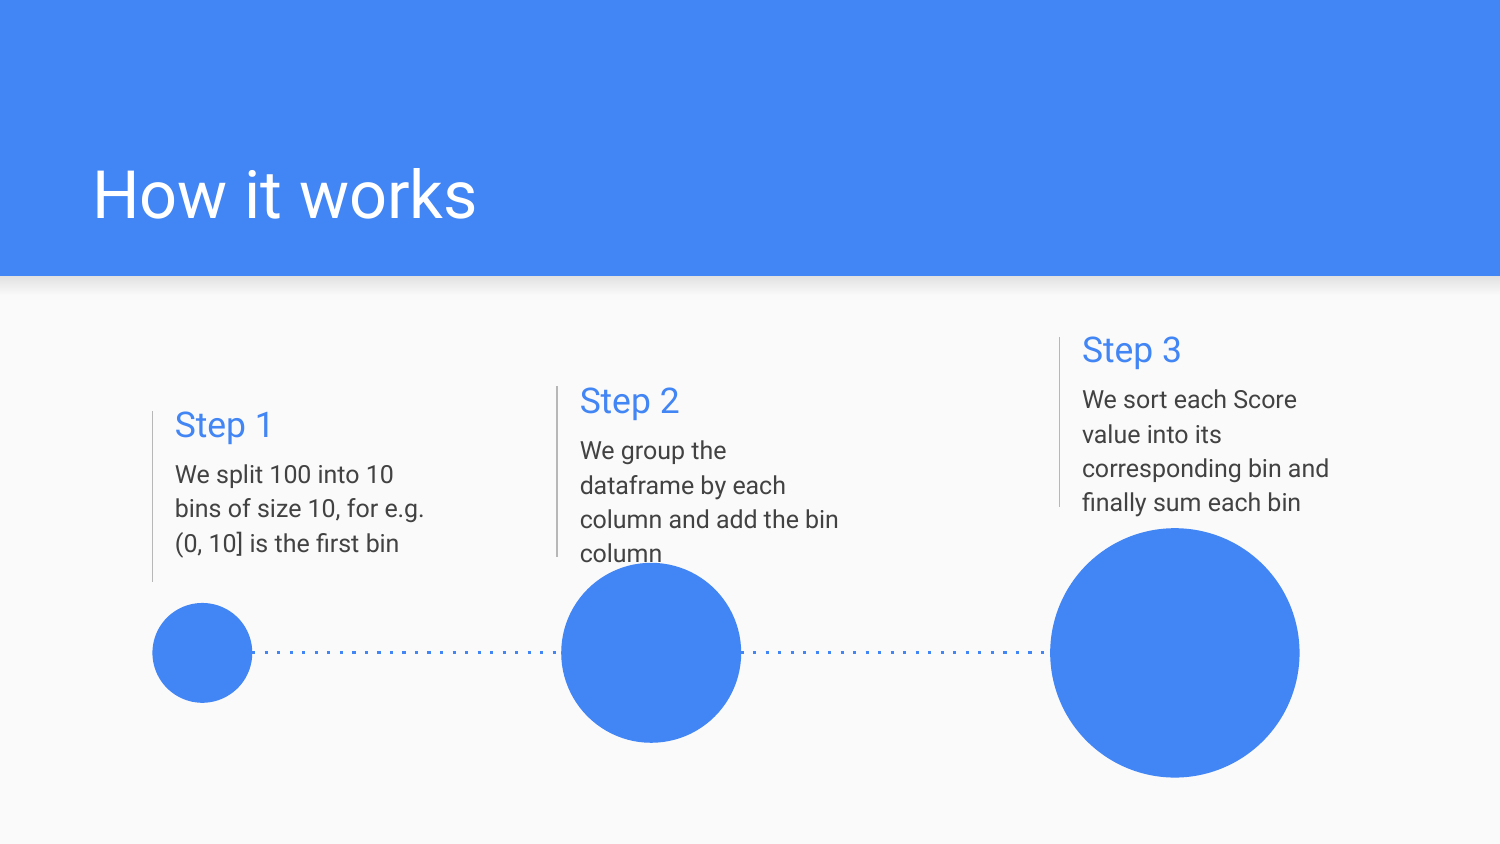

# How it works
Step 3
We sort each Score value into its corresponding bin and finally sum each bin
Step 2
Step 1
We group the dataframe by each column and add the bin column
We split 100 into 10 bins of size 10, for e.g. (0, 10] is the first bin